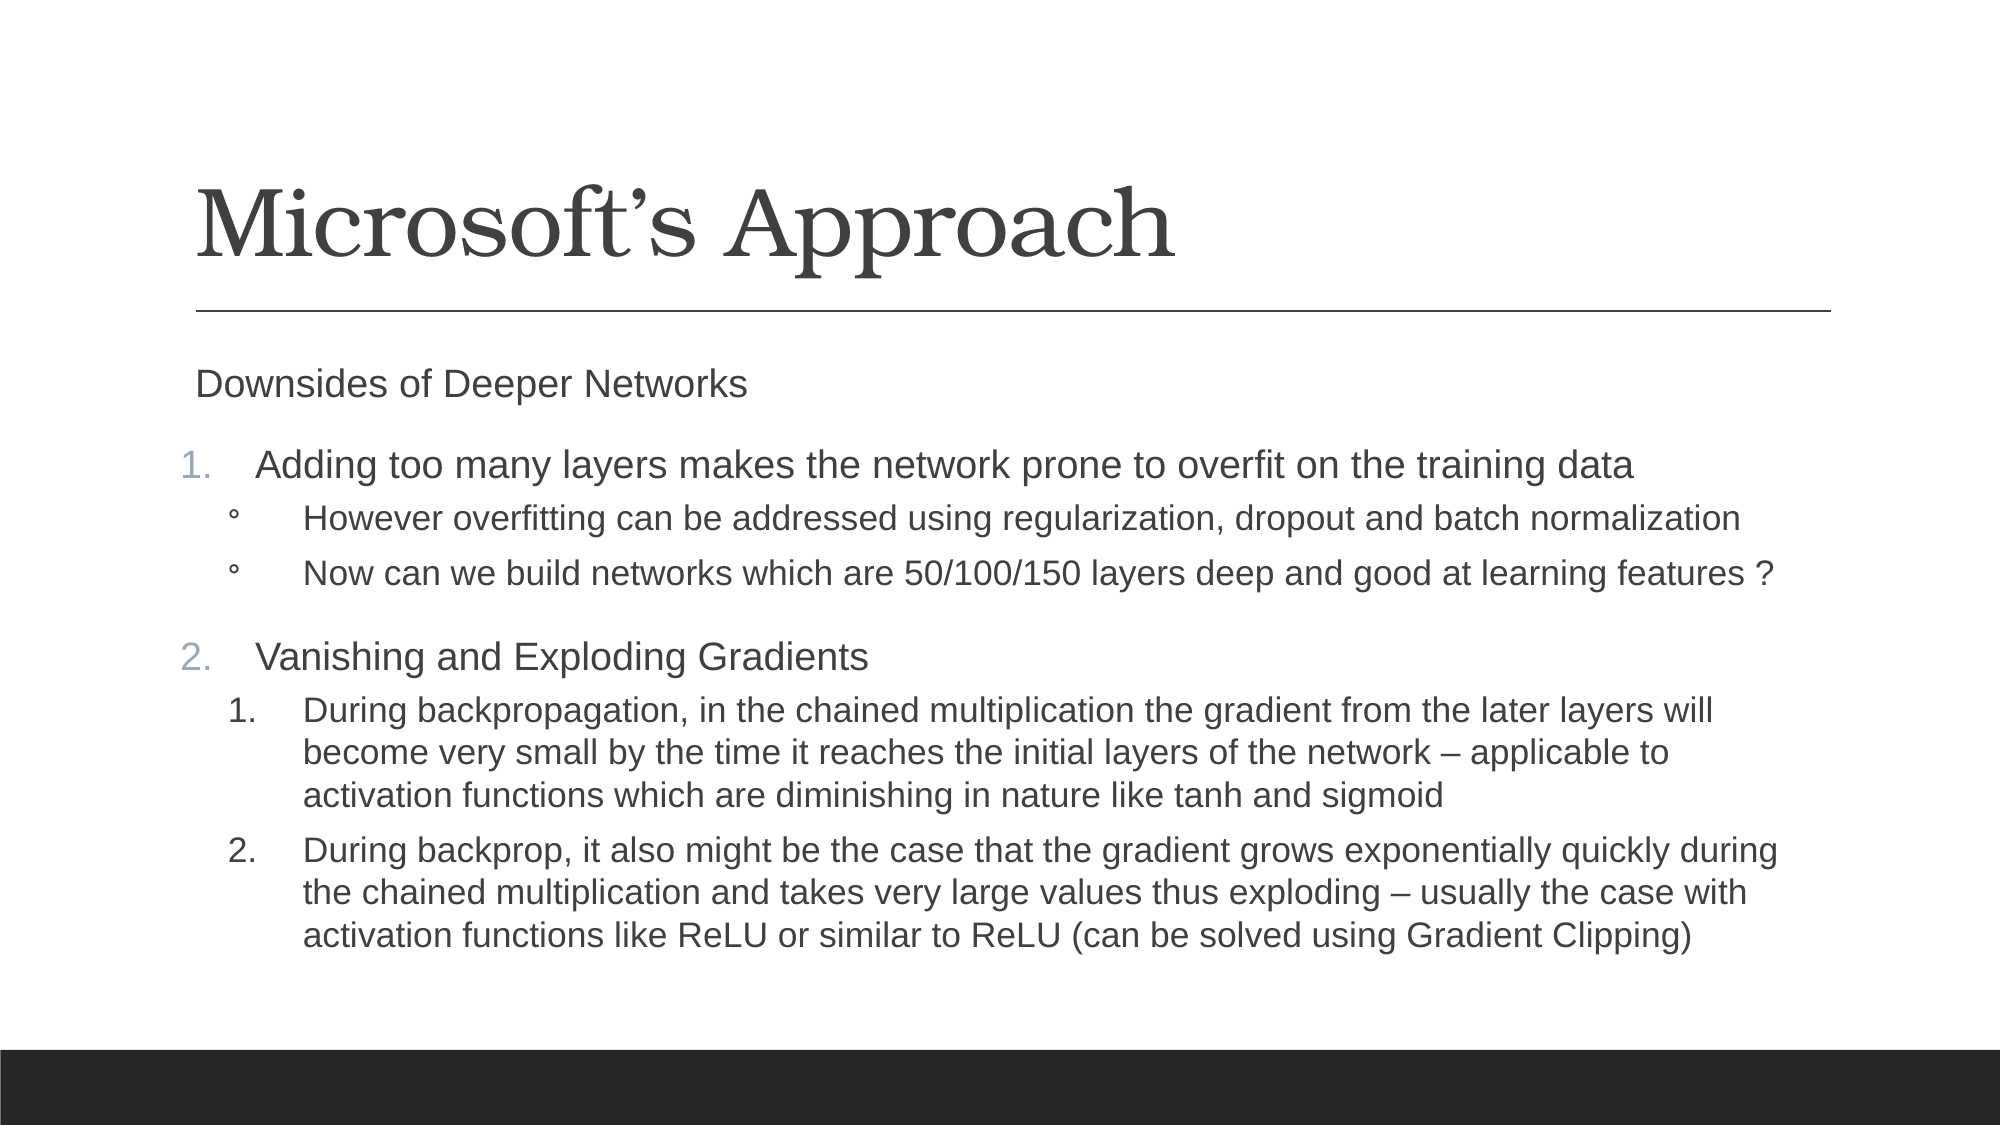

# Microsoft’s Approach
Downsides of Deeper Networks
Adding too many layers makes the network prone to overfit on the training data
However overfitting can be addressed using regularization, dropout and batch normalization
Now can we build networks which are 50/100/150 layers deep and good at learning features ?
Vanishing and Exploding Gradients
During backpropagation, in the chained multiplication the gradient from the later layers will become very small by the time it reaches the initial layers of the network – applicable to activation functions which are diminishing in nature like tanh and sigmoid
During backprop, it also might be the case that the gradient grows exponentially quickly during the chained multiplication and takes very large values thus exploding – usually the case with activation functions like ReLU or similar to ReLU (can be solved using Gradient Clipping)